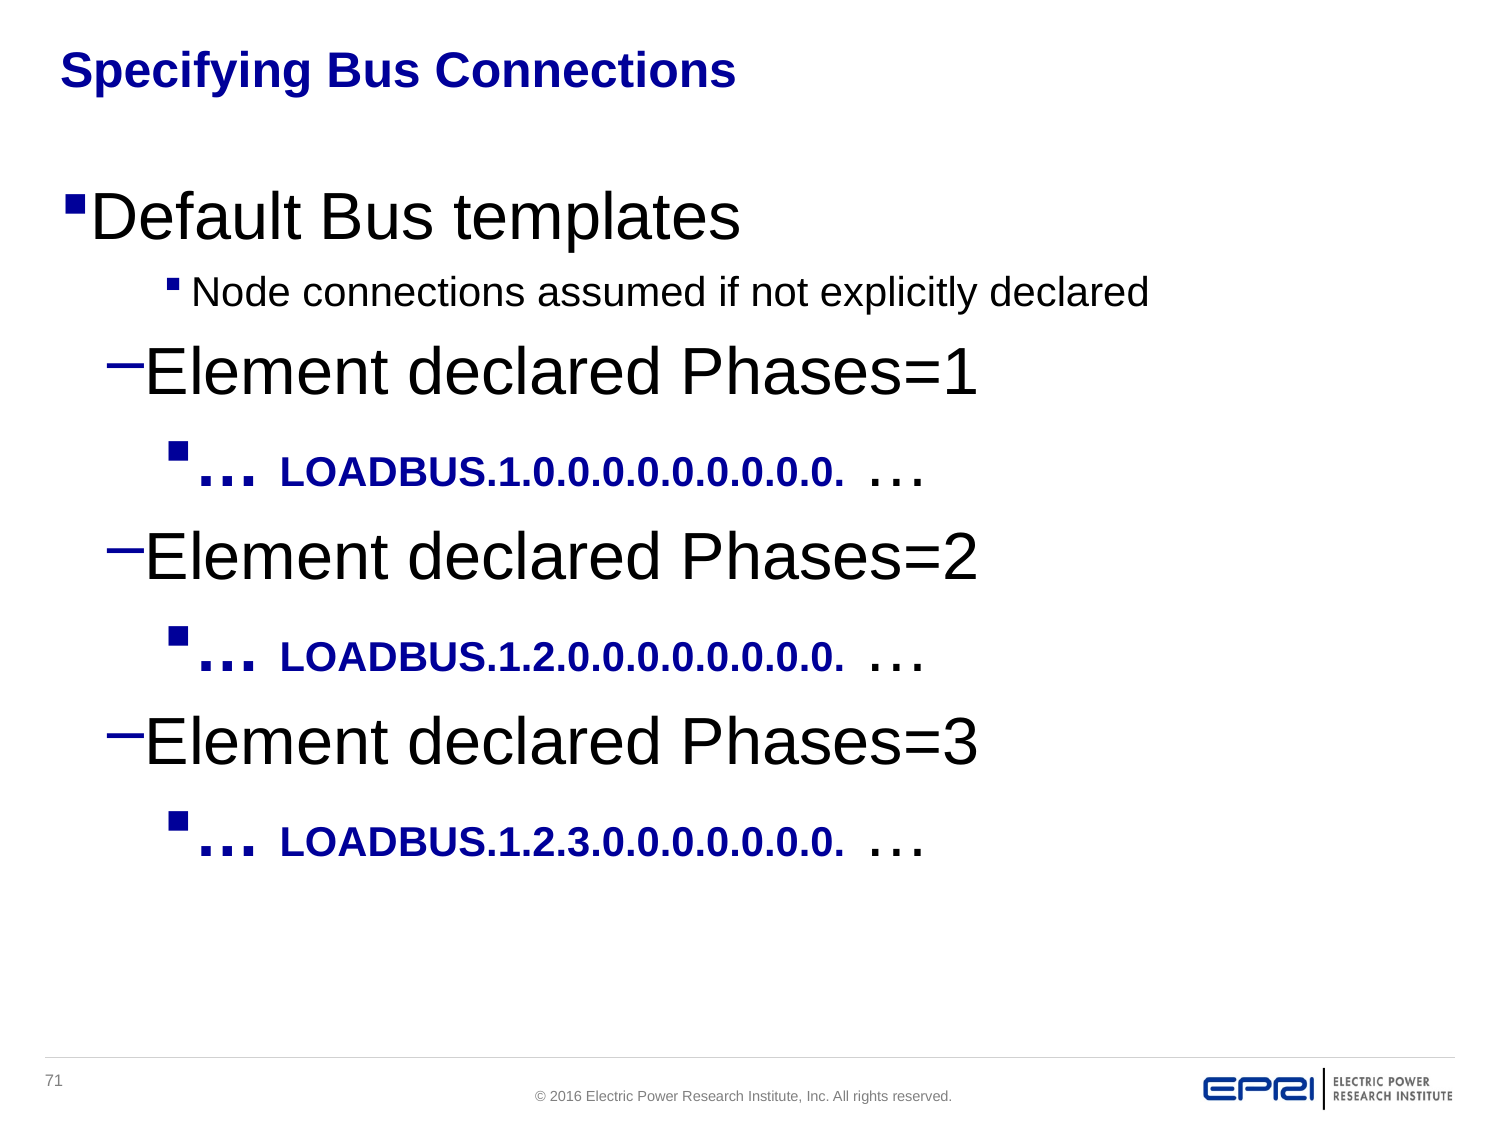

# Specifying Bus Connections
Default Bus templates
Node connections assumed if not explicitly declared
Element declared Phases=1
… LOADBUS.1.0.0.0.0.0.0.0.0.0. …
Element declared Phases=2
… LOADBUS.1.2.0.0.0.0.0.0.0.0. …
Element declared Phases=3
… LOADBUS.1.2.3.0.0.0.0.0.0.0. …